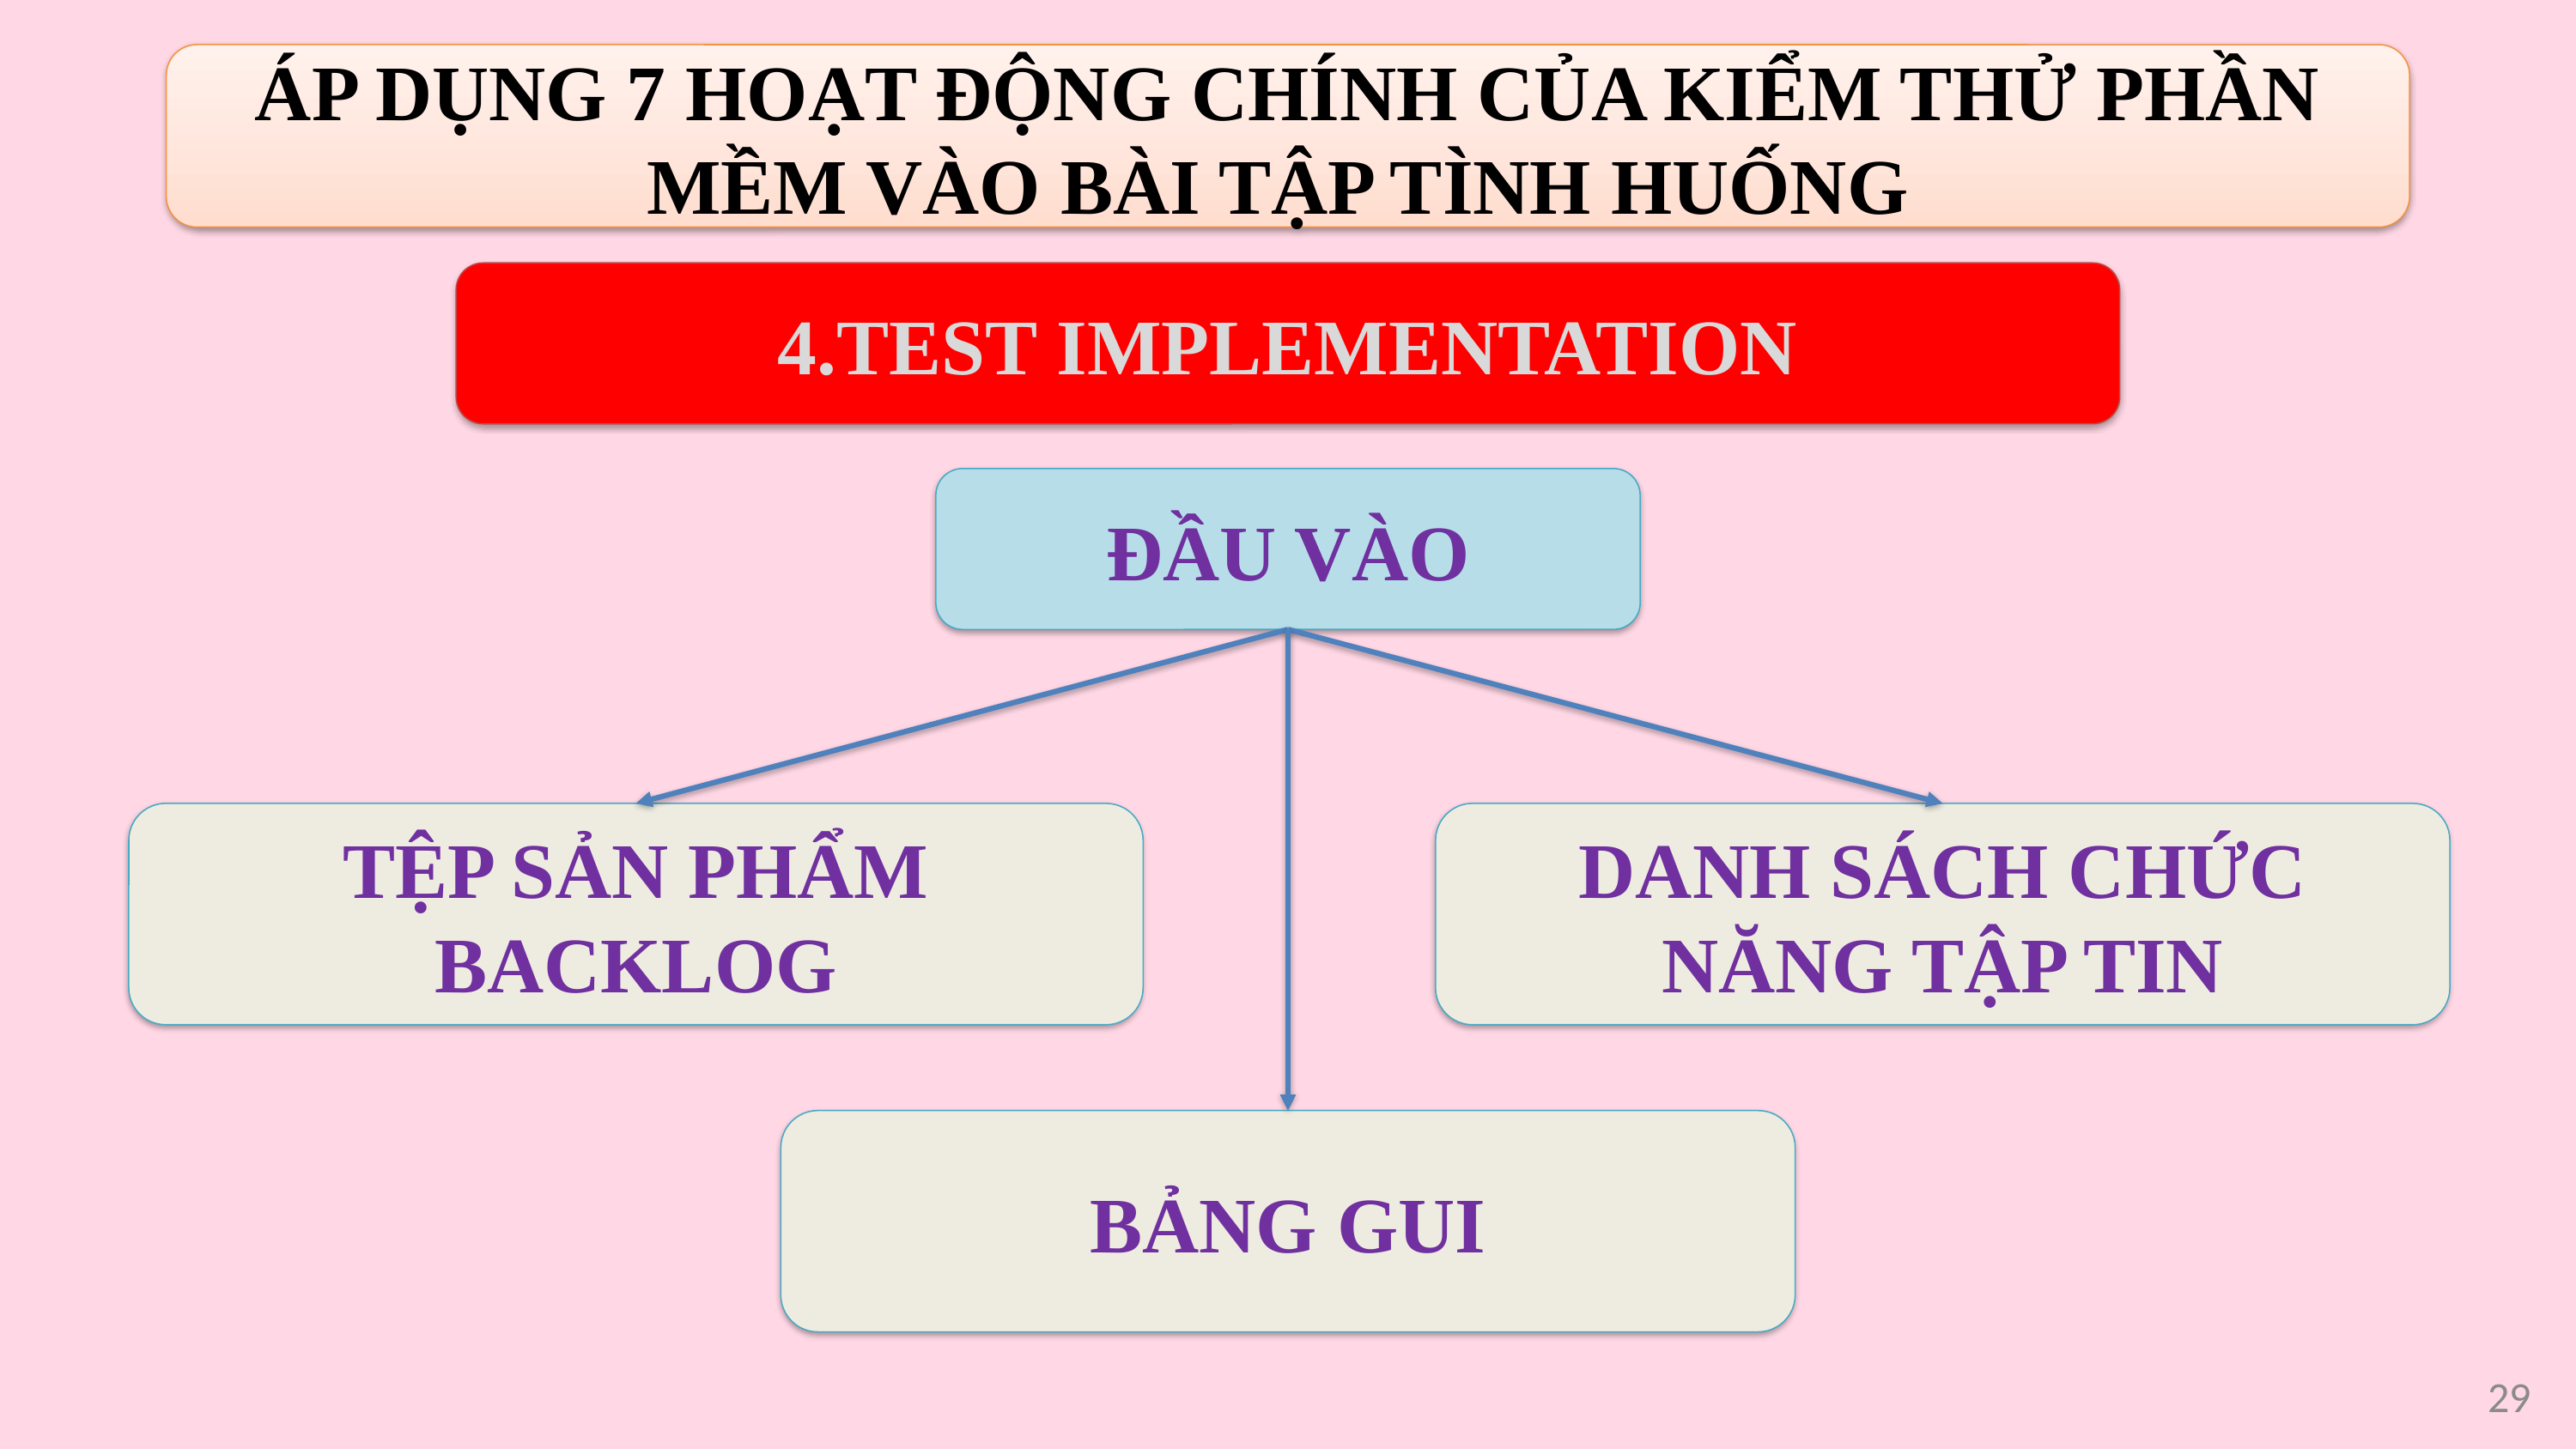

ÁP DỤNG 7 HOẠT ĐỘNG CHÍNH CỦA KIỂM THỬ PHẦN MỀM VÀO BÀI TẬP TÌNH HUỐNG
4.TEST IMPLEMENTATION
ĐẦU VÀO
TỆP SẢN PHẨM BACKLOG
DANH SÁCH CHỨC NĂNG TẬP TIN
BẢNG GUI
29